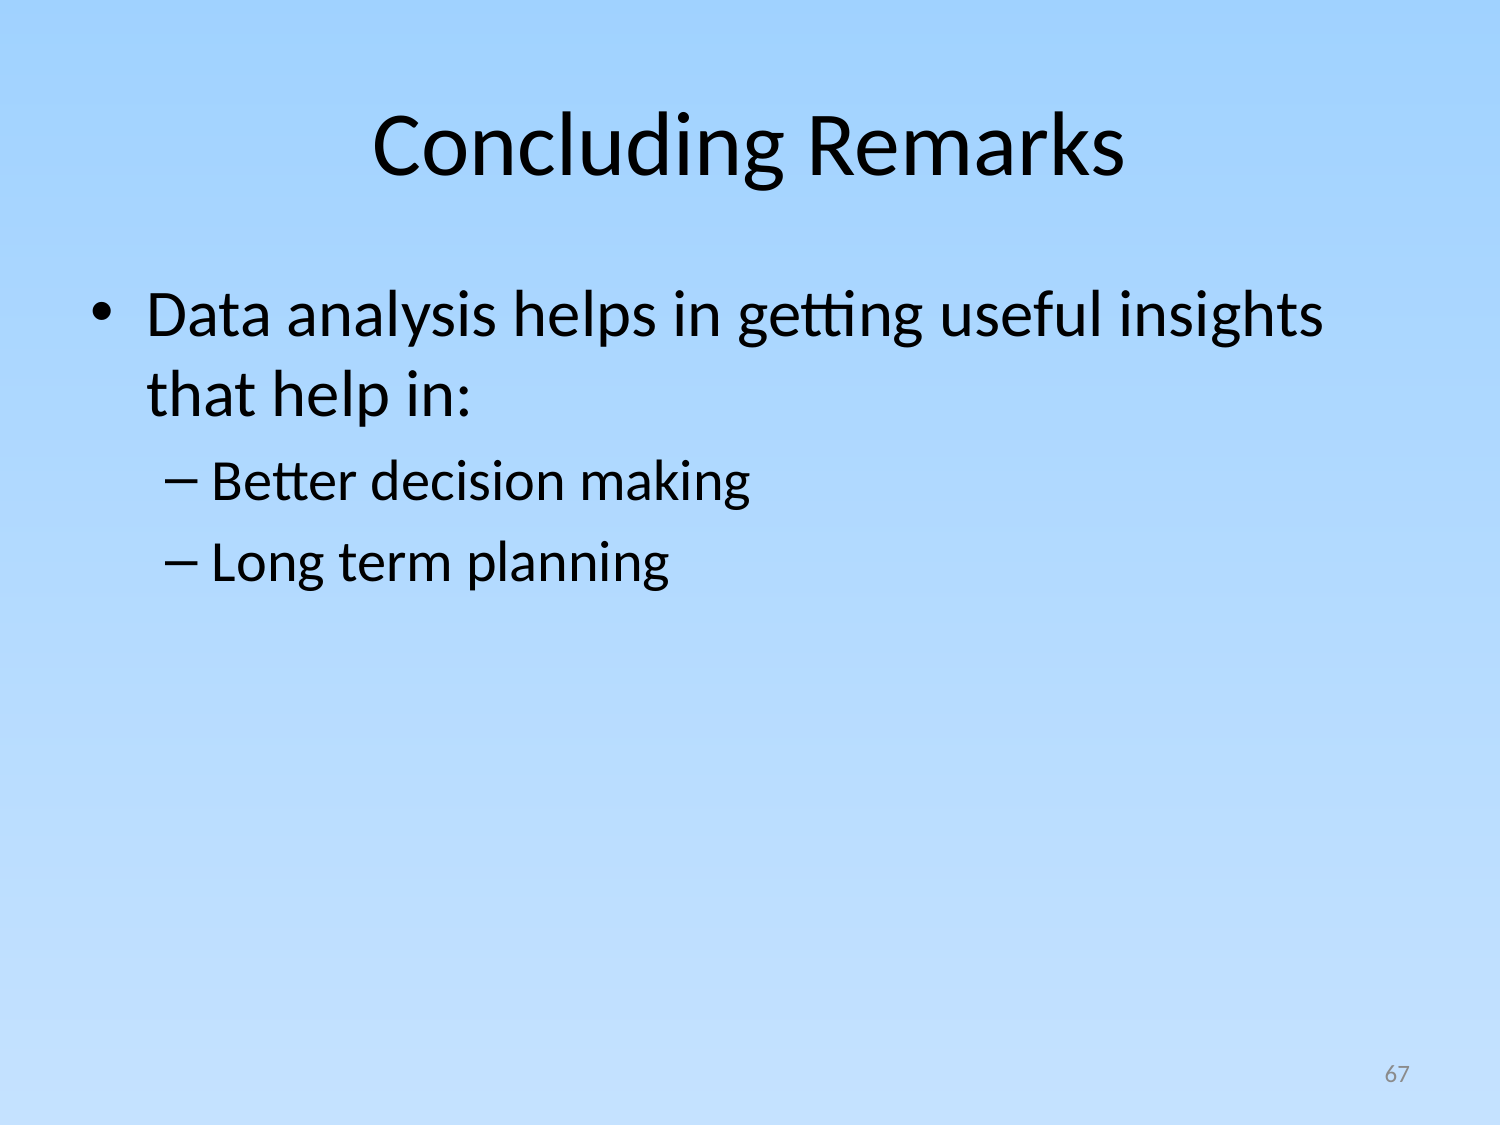

# Concluding Remarks
Data analysis helps in getting useful insights that help in:
Better decision making
Long term planning

67